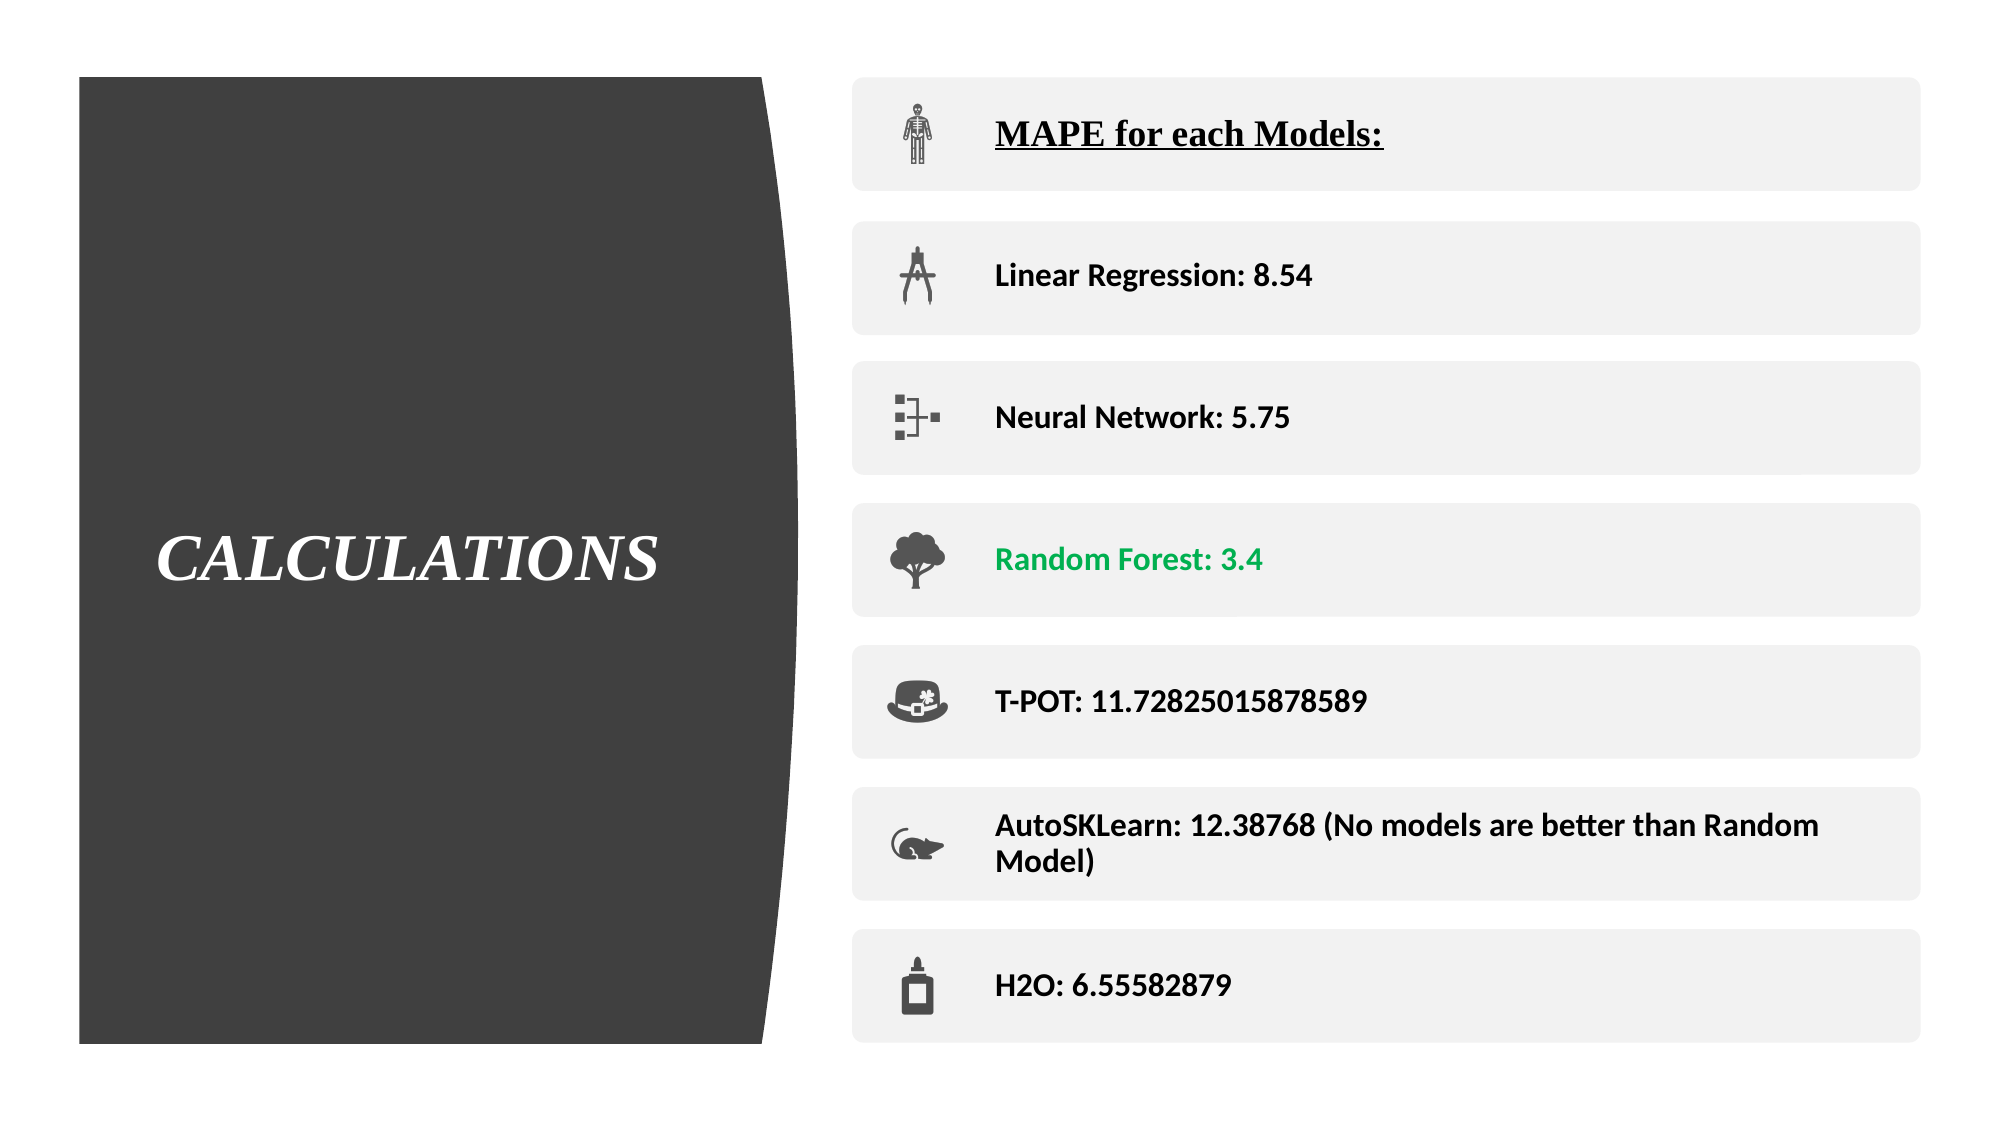

MAPE for each Models:

Linear Regression: 8.54

Neural Network: 5.75

Random Forest: 3.4

T-POT: 11.72825015878589

AutoSKLearn: 12.38768 (No models are better than Random Model)

H2O: 6.55582879

# CALCULATIONS